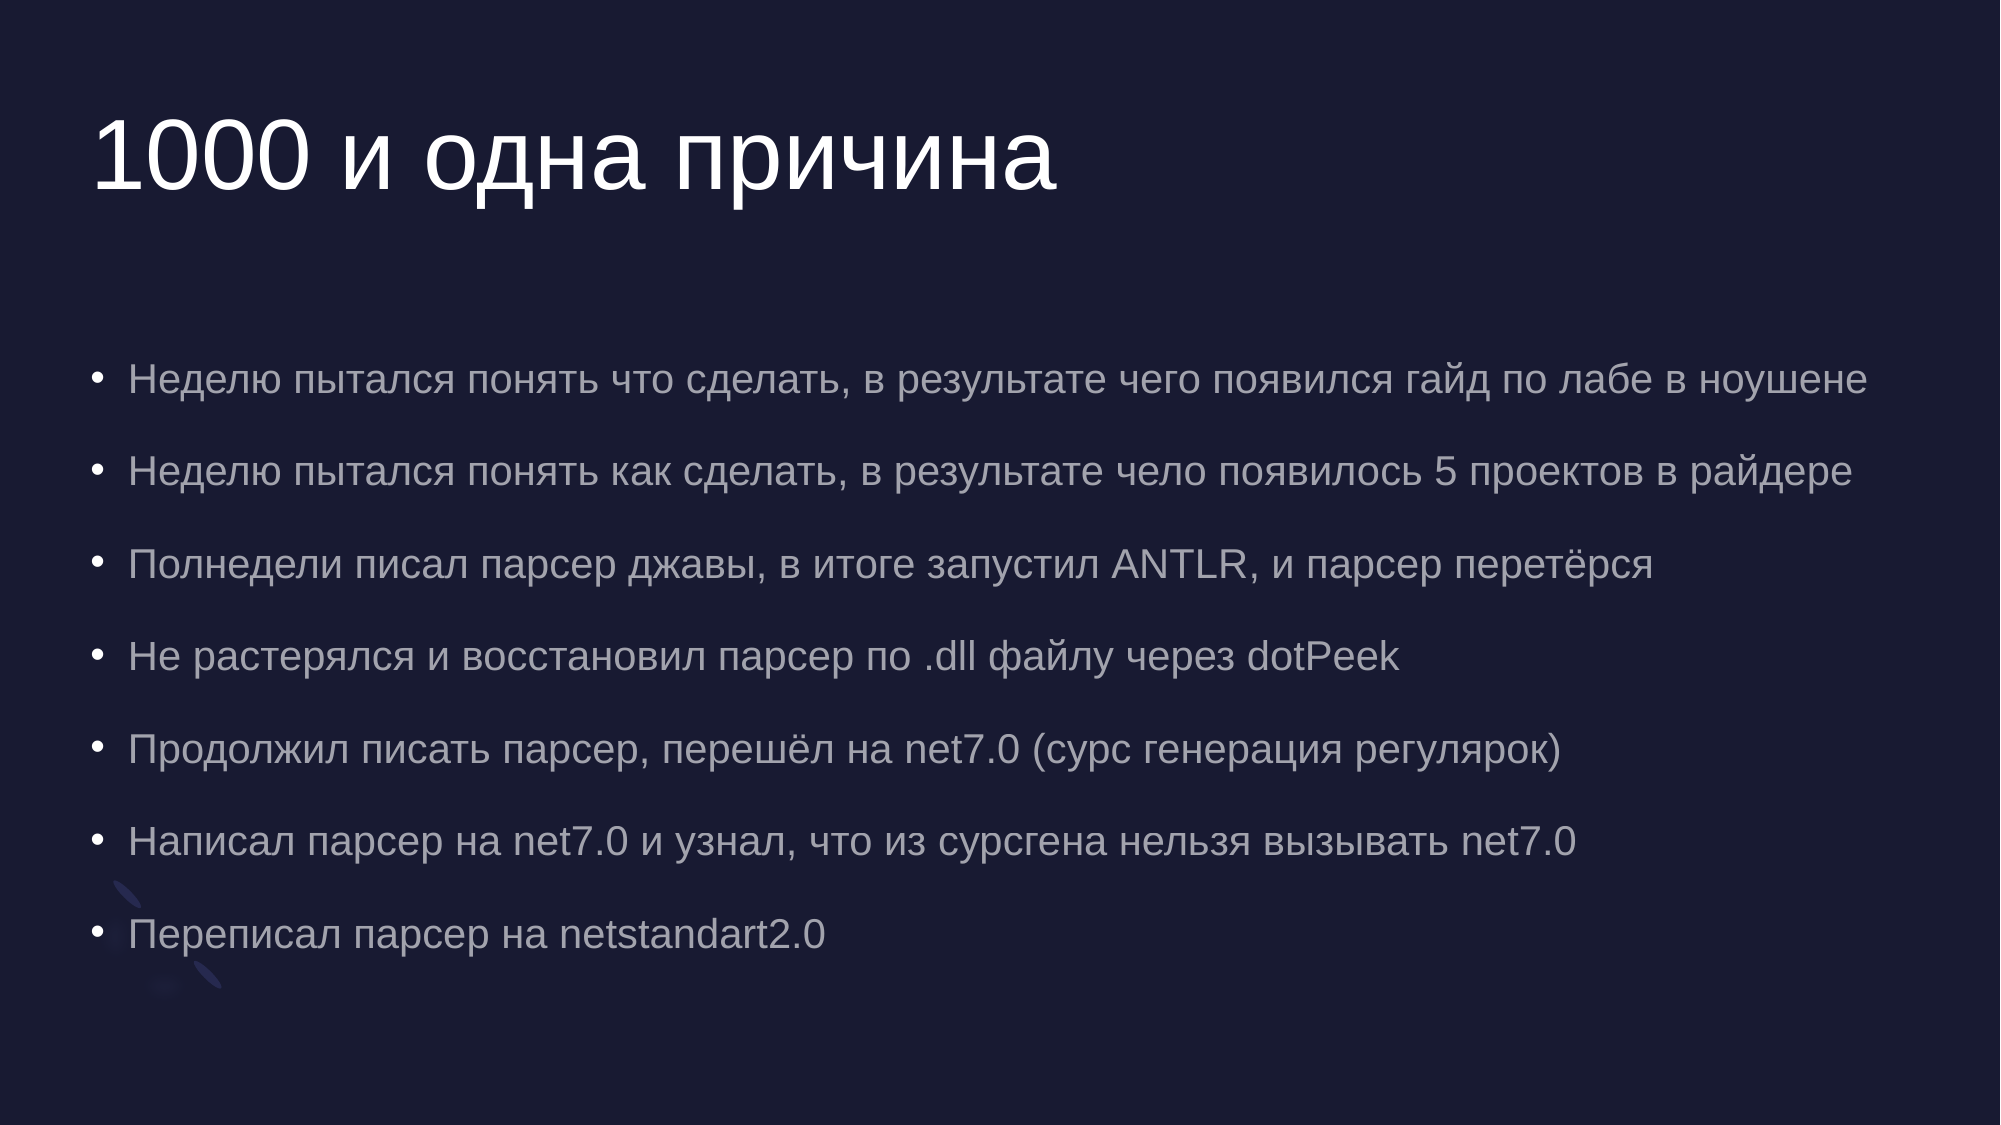

# 1000 и одна причина
Неделю пытался понять что сделать, в результате чего появился гайд по лабе в ноушене
Неделю пытался понять как сделать, в результате чело появилось 5 проектов в райдере
Полнедели писал парсер джавы, в итоге запустил ANTLR, и парсер перетёрся
Не растерялся и восстановил парсер по .dll файлу через dotPeek
Продолжил писать парсер, перешёл на net7.0 (сурс генерация регулярок)
Написал парсер на net7.0 и узнал, что из сурсгена нельзя вызывать net7.0
Переписал парсер на netstandart2.0